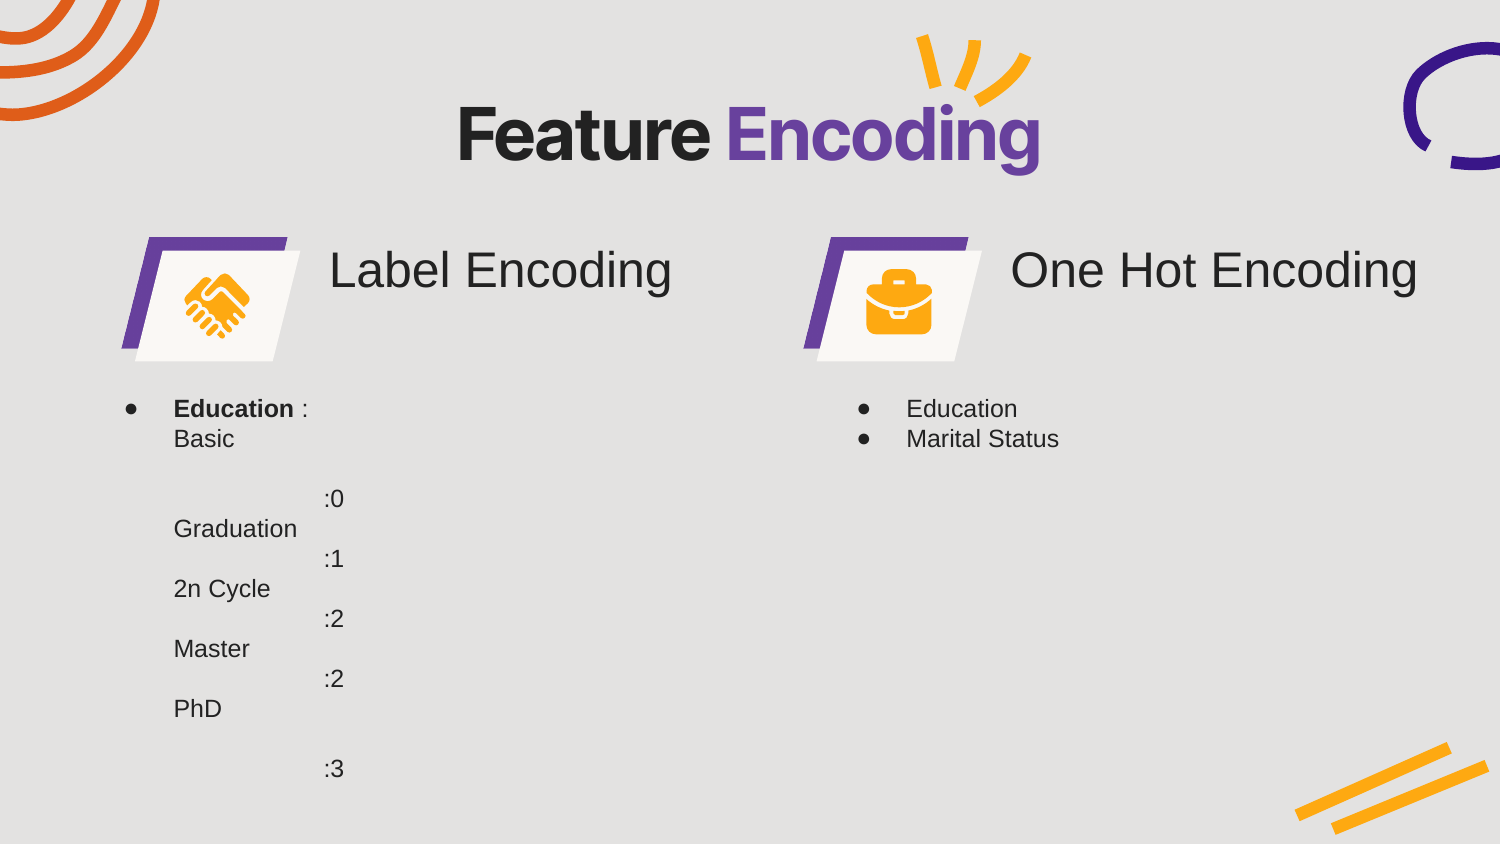

# Feature Encoding

Label Encoding
One Hot Encoding

Education
Marital Status
Education :
Basic			:0
Graduation		:1
2n Cycle		:2
Master		:2
PhD			:3